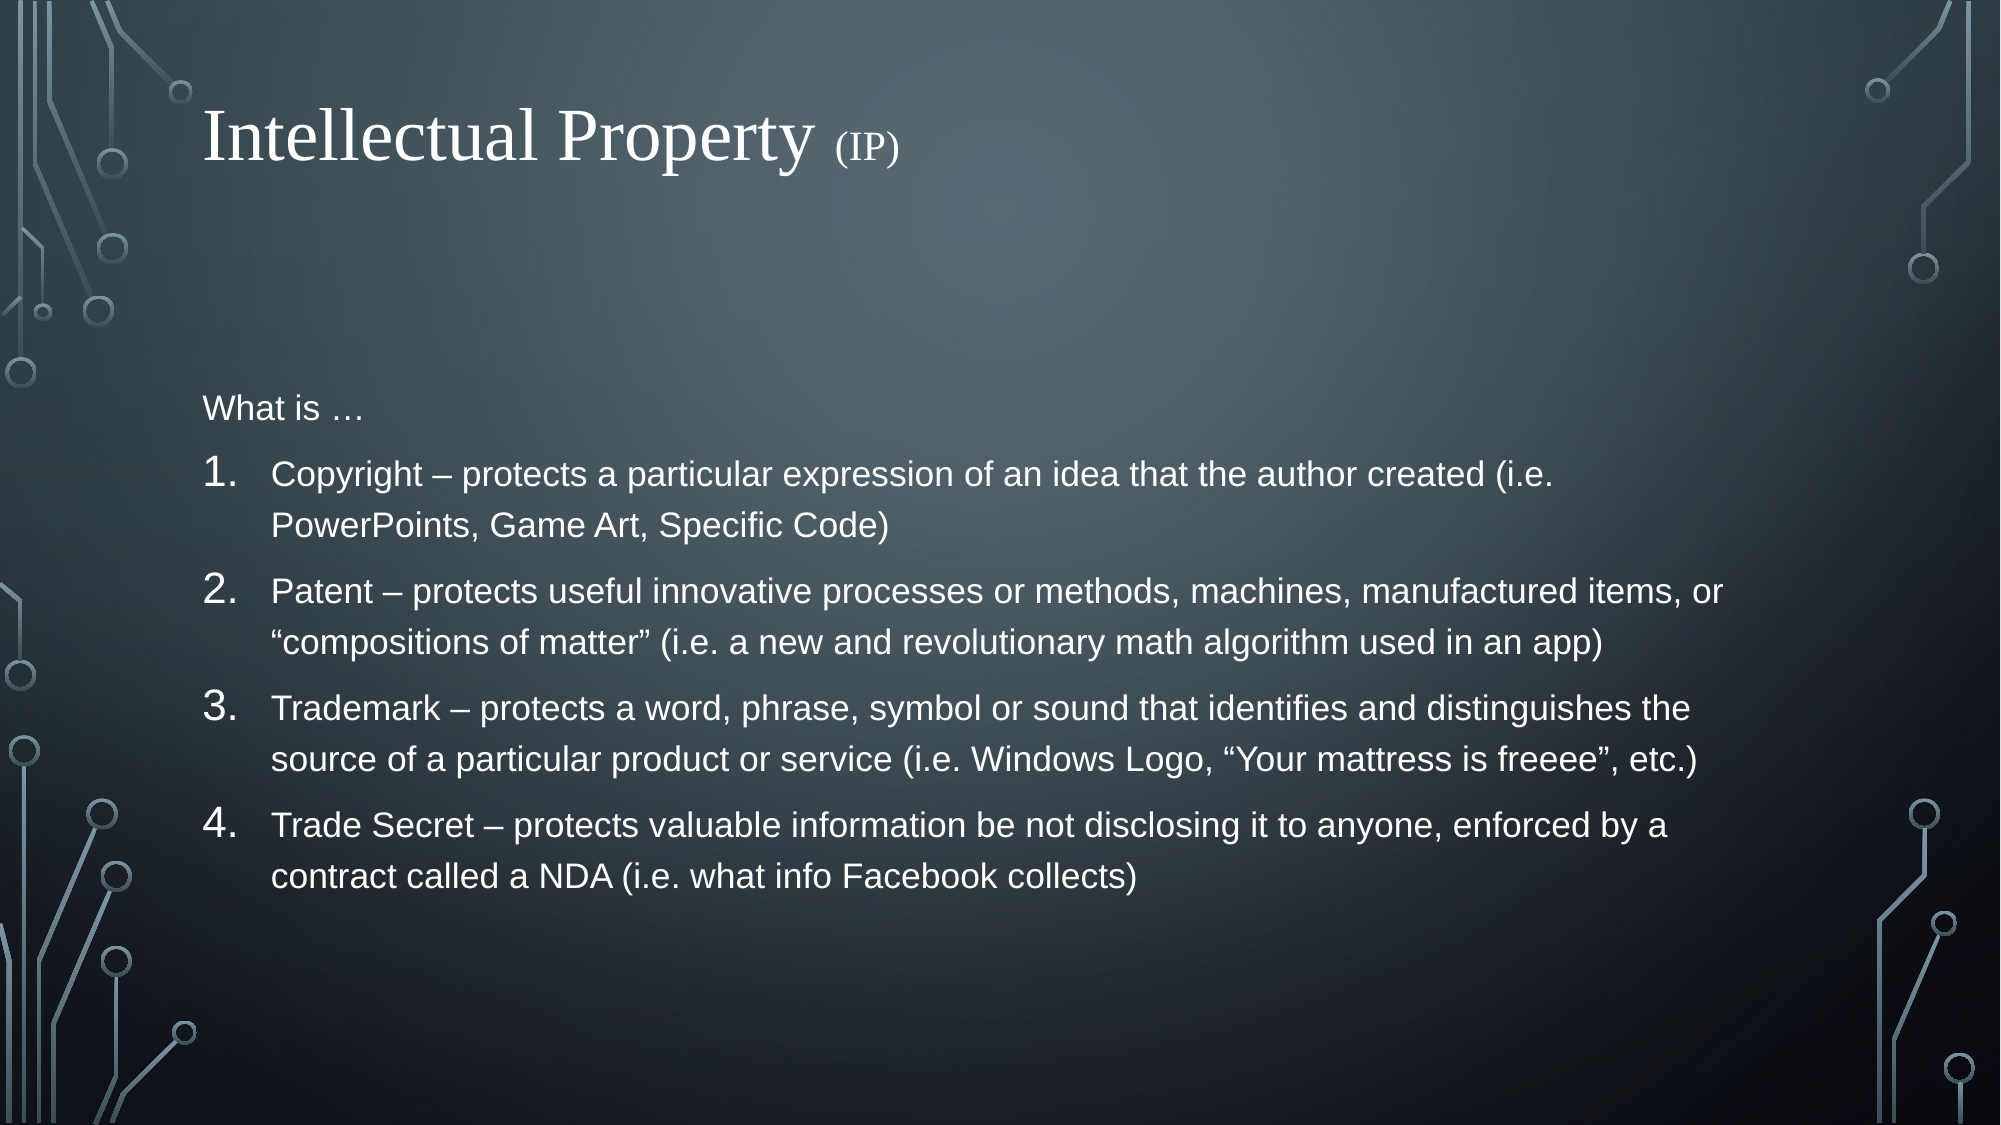

# Intellectual Property (IP)
What is …
Copyright – protects a particular expression of an idea that the author created (i.e. PowerPoints, Game Art, Specific Code)
Patent – protects useful innovative processes or methods, machines, manufactured items, or “compositions of matter” (i.e. a new and revolutionary math algorithm used in an app)
Trademark – protects a word, phrase, symbol or sound that identifies and distinguishes the source of a particular product or service (i.e. Windows Logo, “Your mattress is freeee”, etc.)
Trade Secret – protects valuable information be not disclosing it to anyone, enforced by a contract called a NDA (i.e. what info Facebook collects)